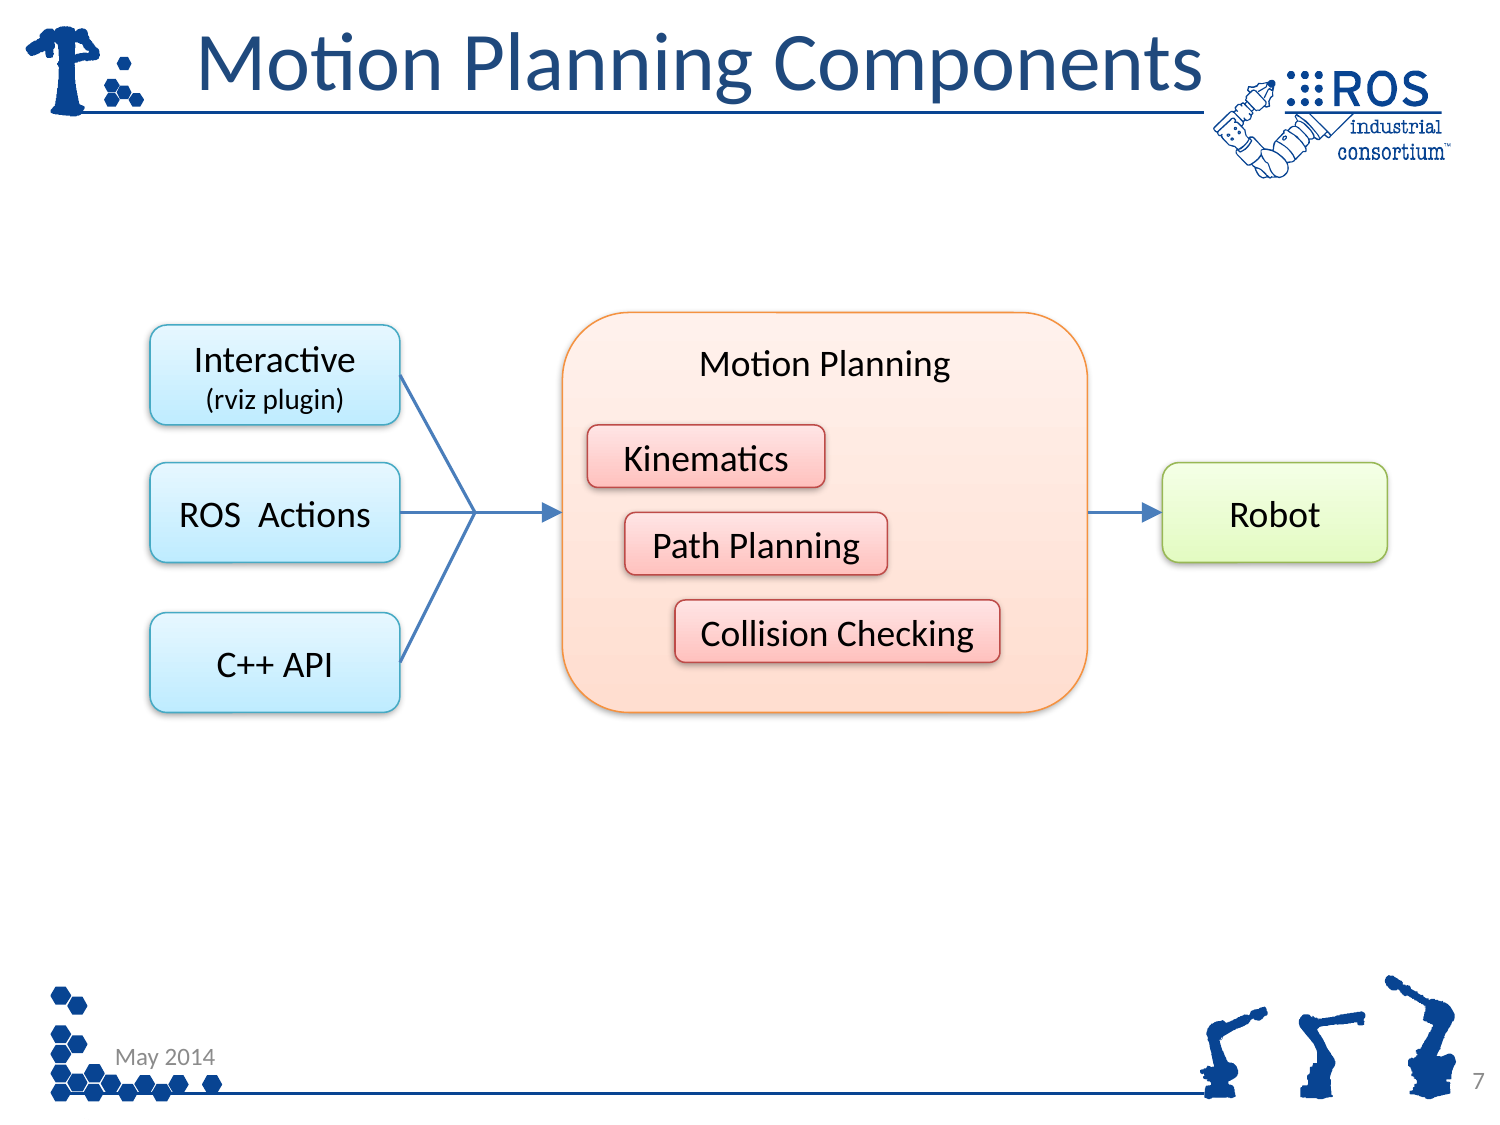

# Motion Planning Components
Motion Planning
Interactive
(rviz plugin)
Kinematics
ROS  Actions
Robot
Path Planning
Collision Checking
C++ API
May 2014
7